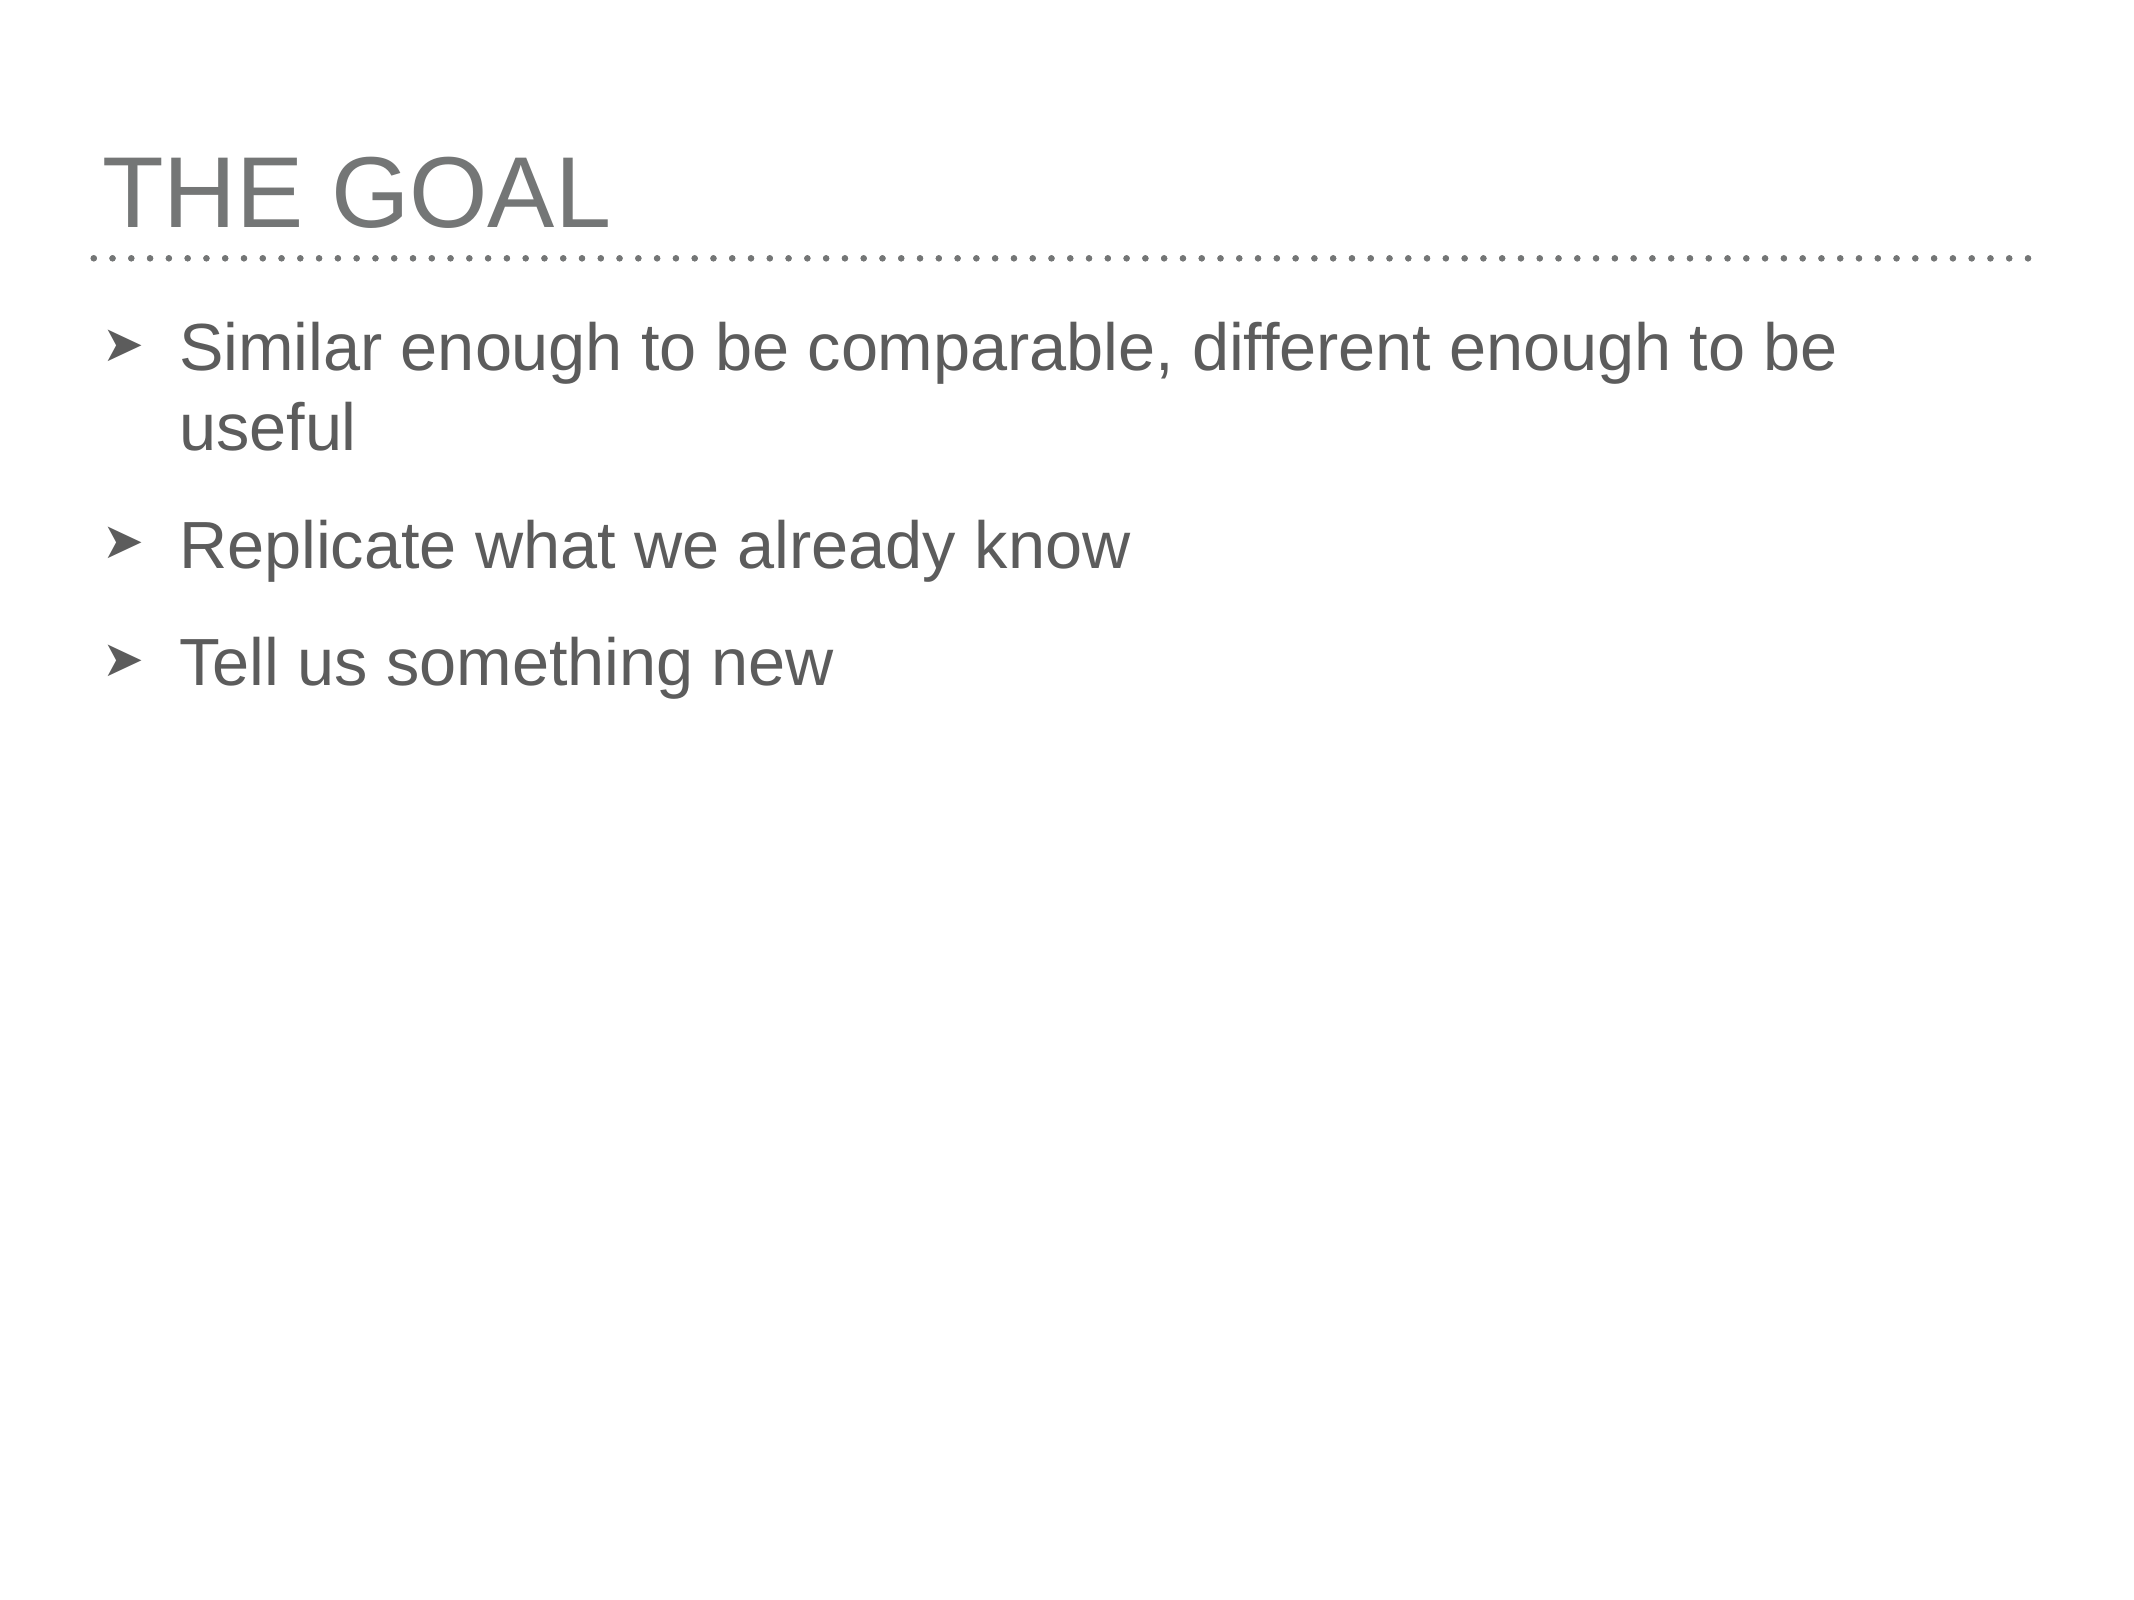

# The Goal

Similar enough to be comparable, different enough to be useful
Replicate what we already know
Tell us something new